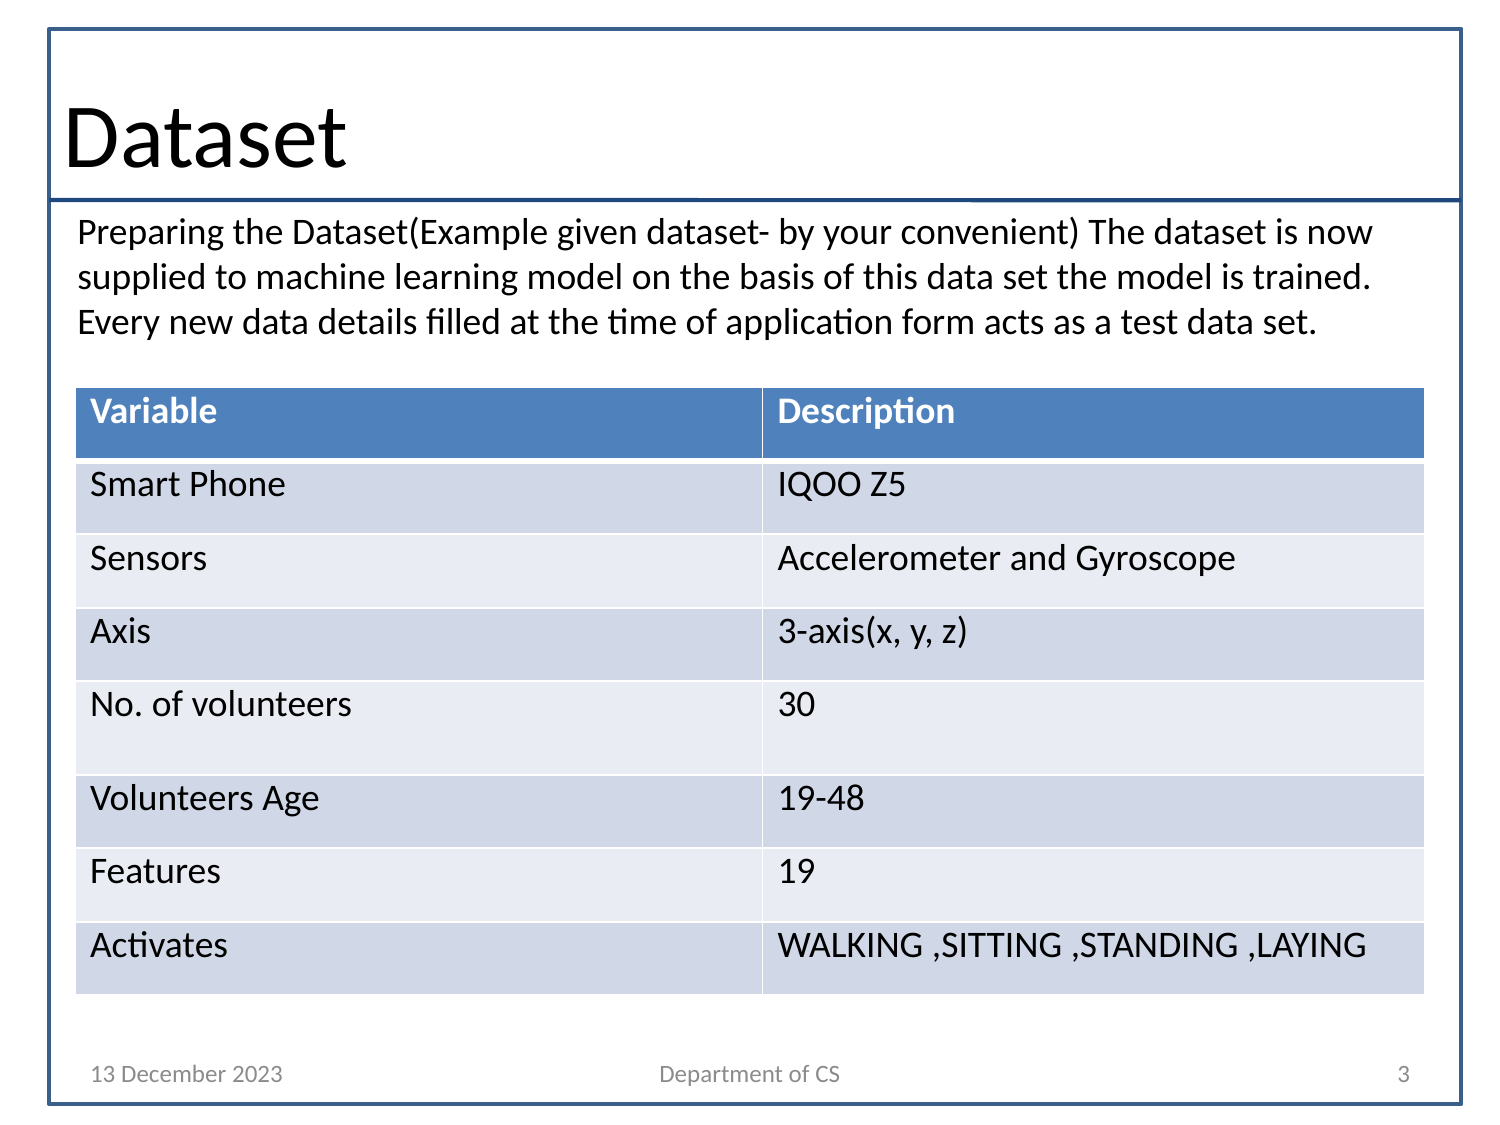

# Dataset
Preparing the Dataset(Example given dataset- by your convenient) The dataset is now supplied to machine learning model on the basis of this data set the model is trained. Every new data details filled at the time of application form acts as a test data set.
| Variable | Description |
| --- | --- |
| Smart Phone | IQOO Z5 |
| Sensors | Accelerometer and Gyroscope |
| Axis | 3-axis(x, y, z) |
| No. of volunteers | 30 |
| Volunteers Age | 19-48 |
| Features | 19 |
| Activates | WALKING ,SITTING ,STANDING ,LAYING |
13 December 2023
Department of CS
3